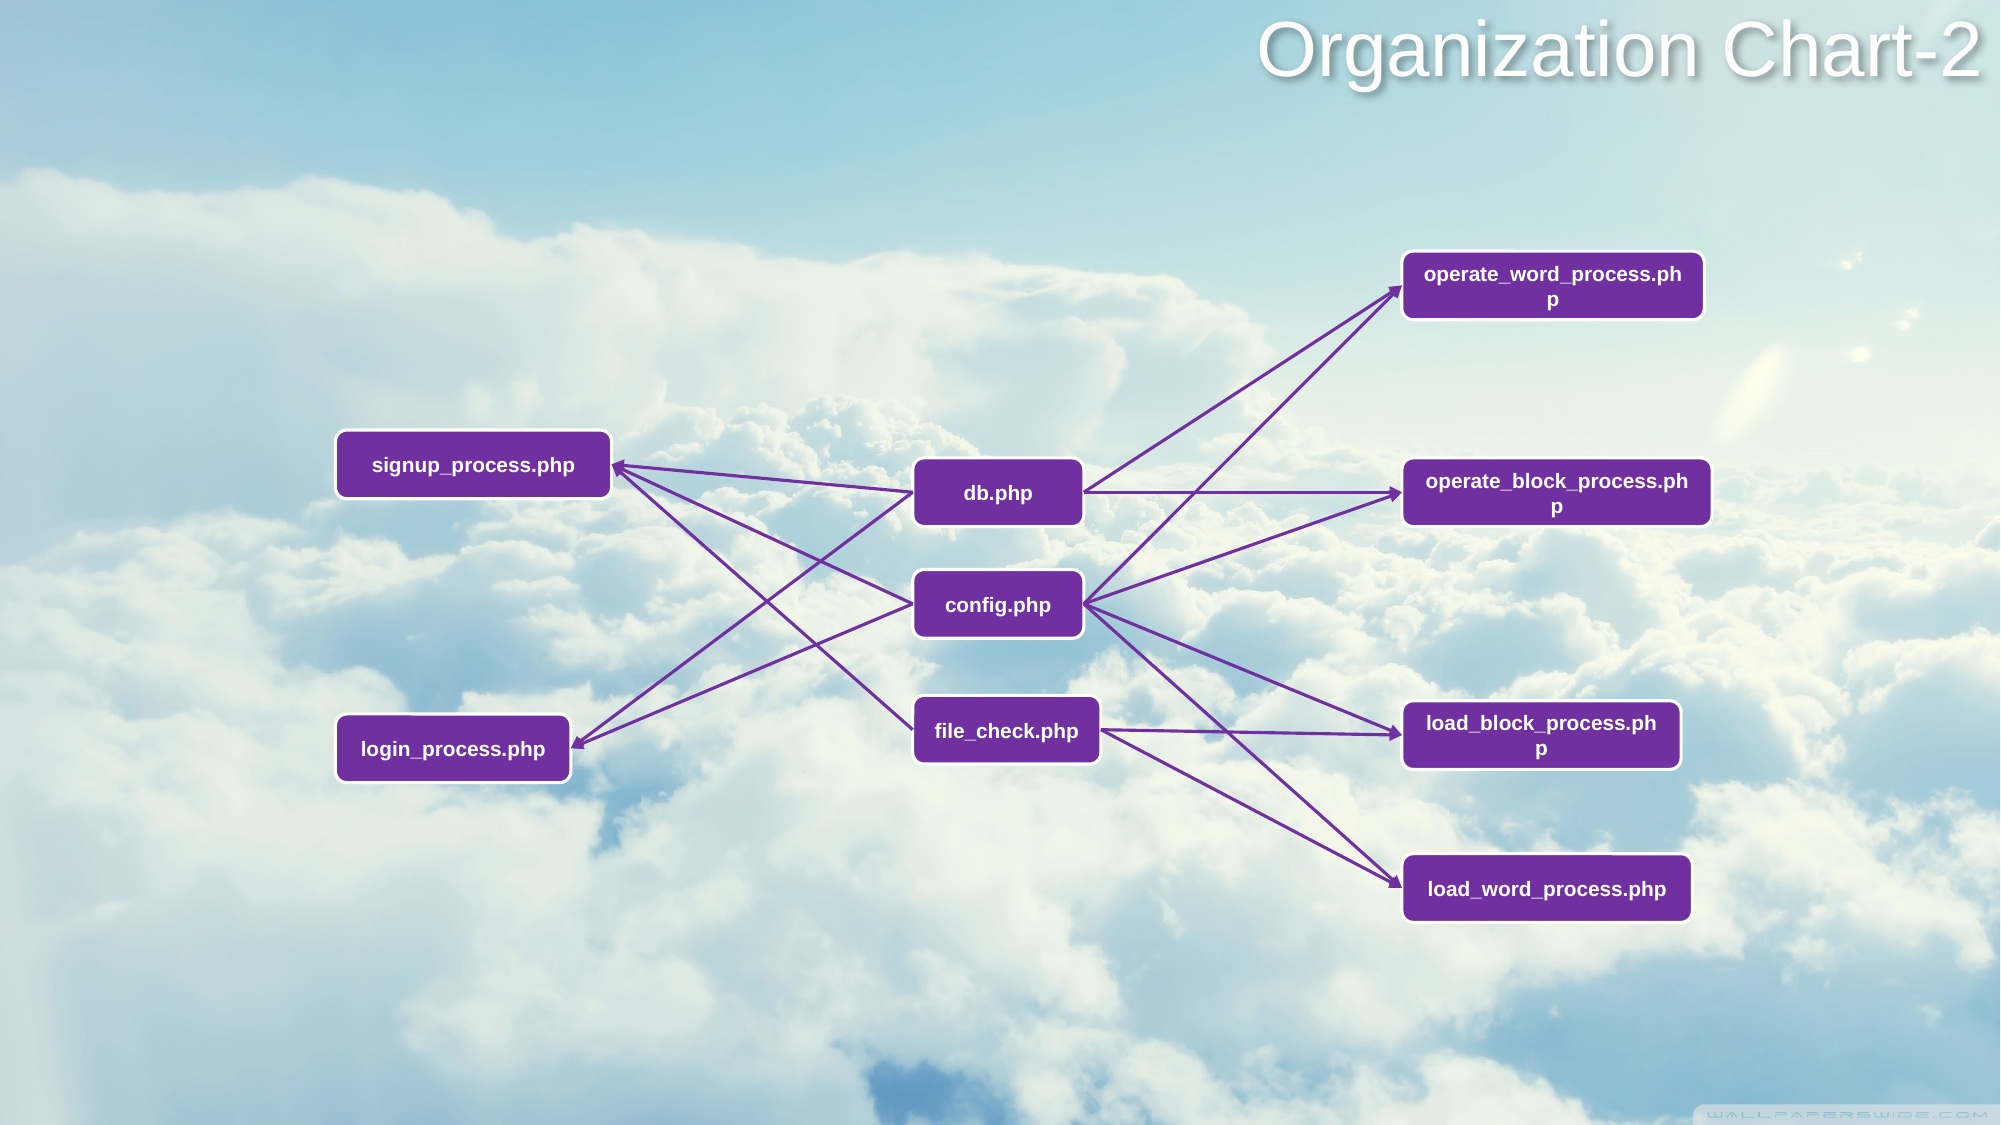

Organization Chart-2
operate_word_process.php
signup_process.php
db.php
operate_block_process.php
config.php
file_check.php
load_block_process.php
login_process.php
load_word_process.php